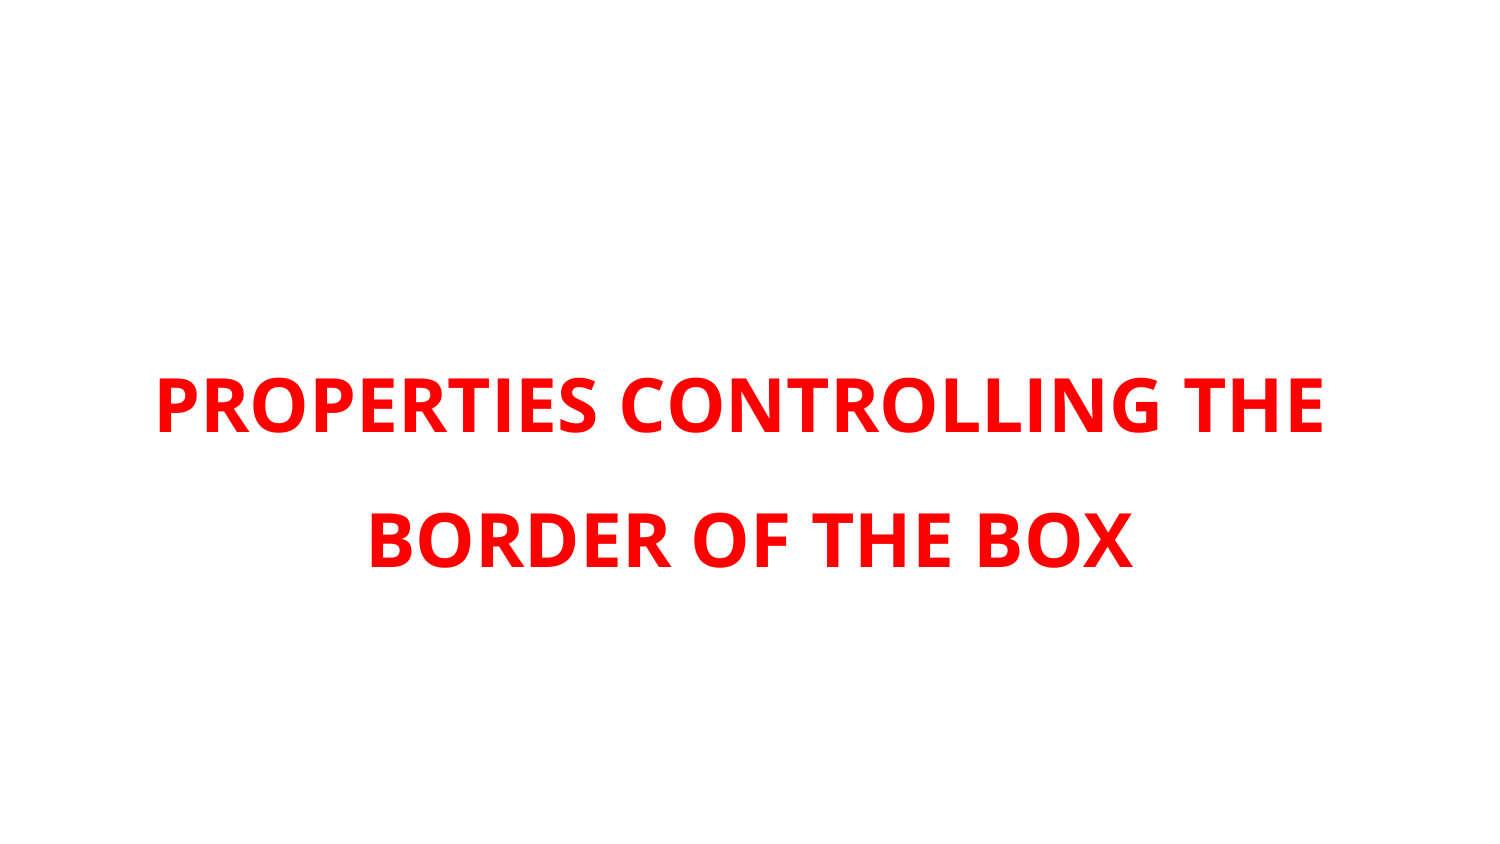

# PROPERTIES CONTROLLING THE  BORDER OF THE BOX